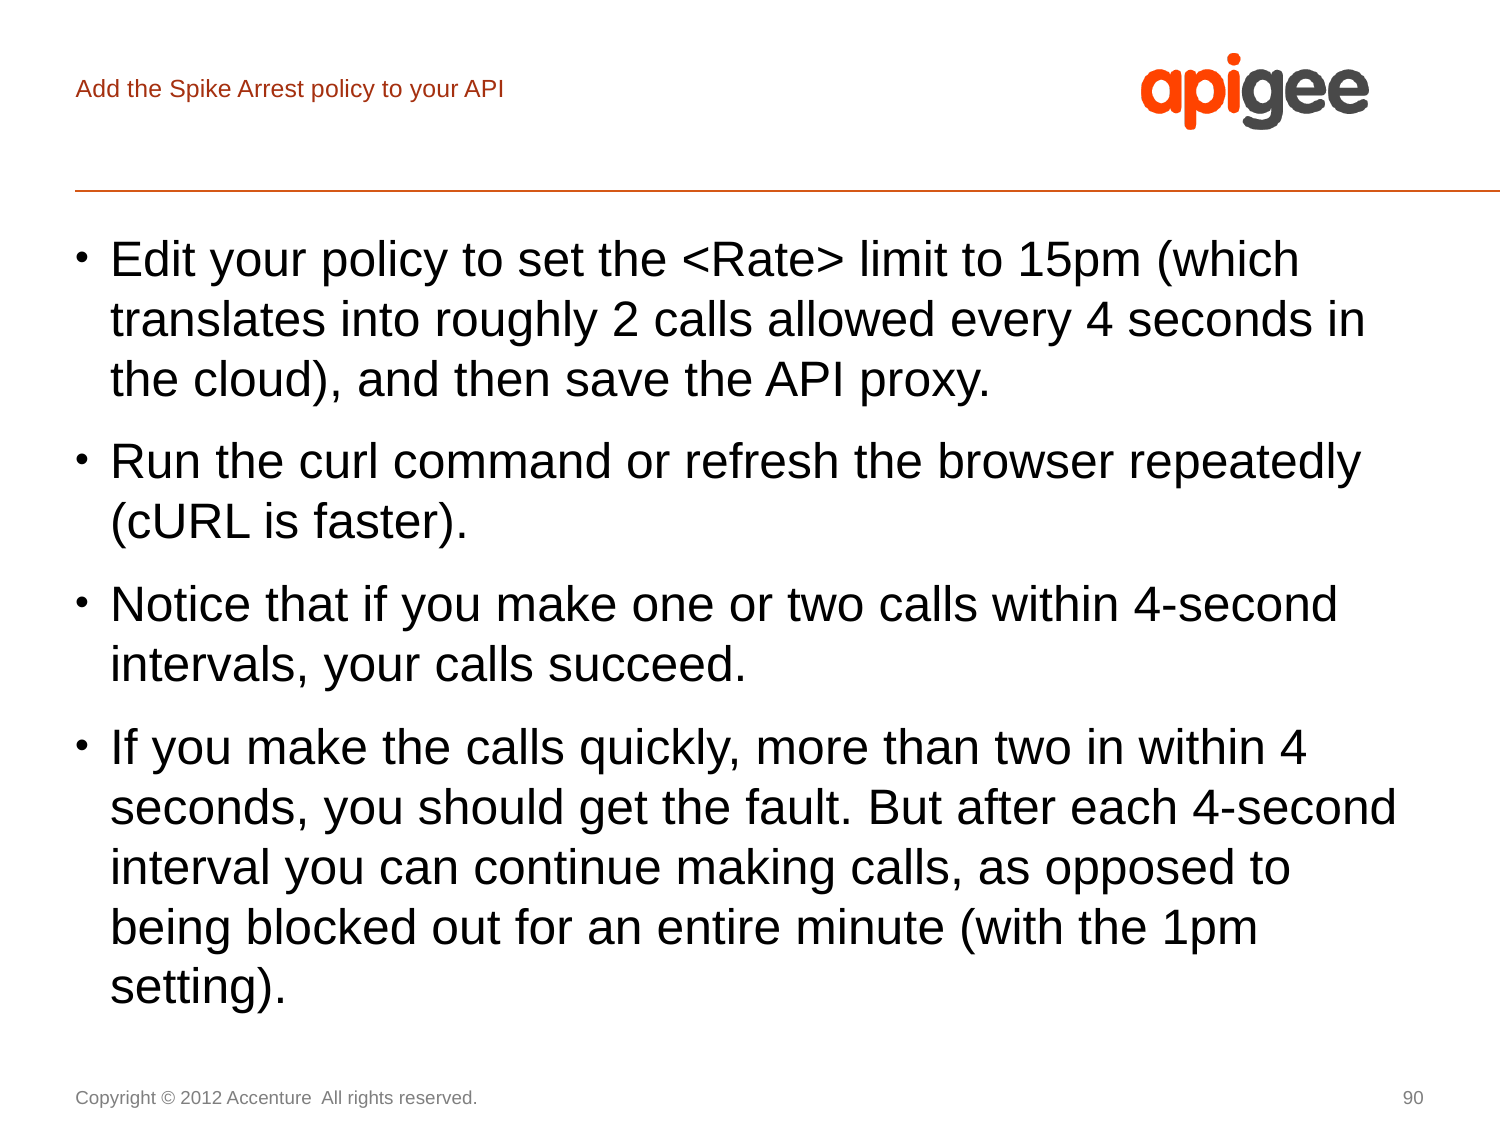

# Add the Spike Arrest policy to your API
Edit your policy to set the <Rate> limit to 15pm (which translates into roughly 2 calls allowed every 4 seconds in the cloud), and then save the API proxy.
Run the curl command or refresh the browser repeatedly (cURL is faster).
Notice that if you make one or two calls within 4-second intervals, your calls succeed.
If you make the calls quickly, more than two in within 4 seconds, you should get the fault. But after each 4-second interval you can continue making calls, as opposed to being blocked out for an entire minute (with the 1pm setting).